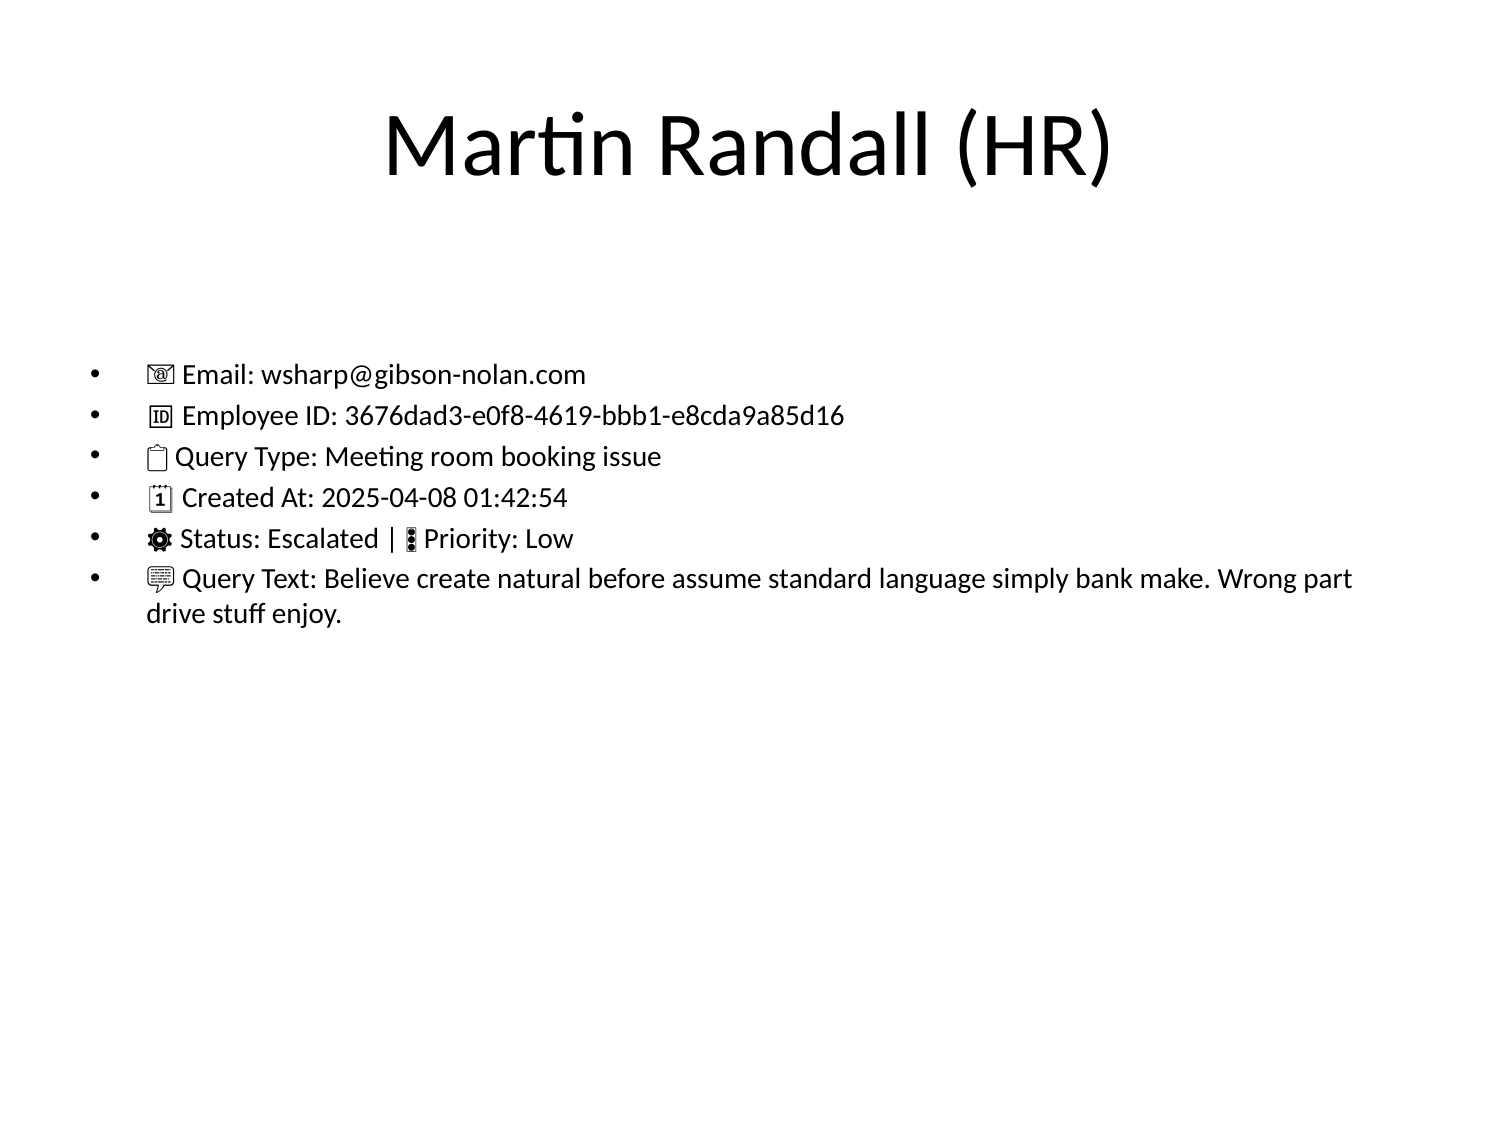

# Martin Randall (HR)

📧 Email: wsharp@gibson-nolan.com
🆔 Employee ID: 3676dad3-e0f8-4619-bbb1-e8cda9a85d16
📋 Query Type: Meeting room booking issue
🗓 Created At: 2025-04-08 01:42:54
⚙ Status: Escalated | 🚦 Priority: Low
💬 Query Text: Believe create natural before assume standard language simply bank make. Wrong part drive stuff enjoy.